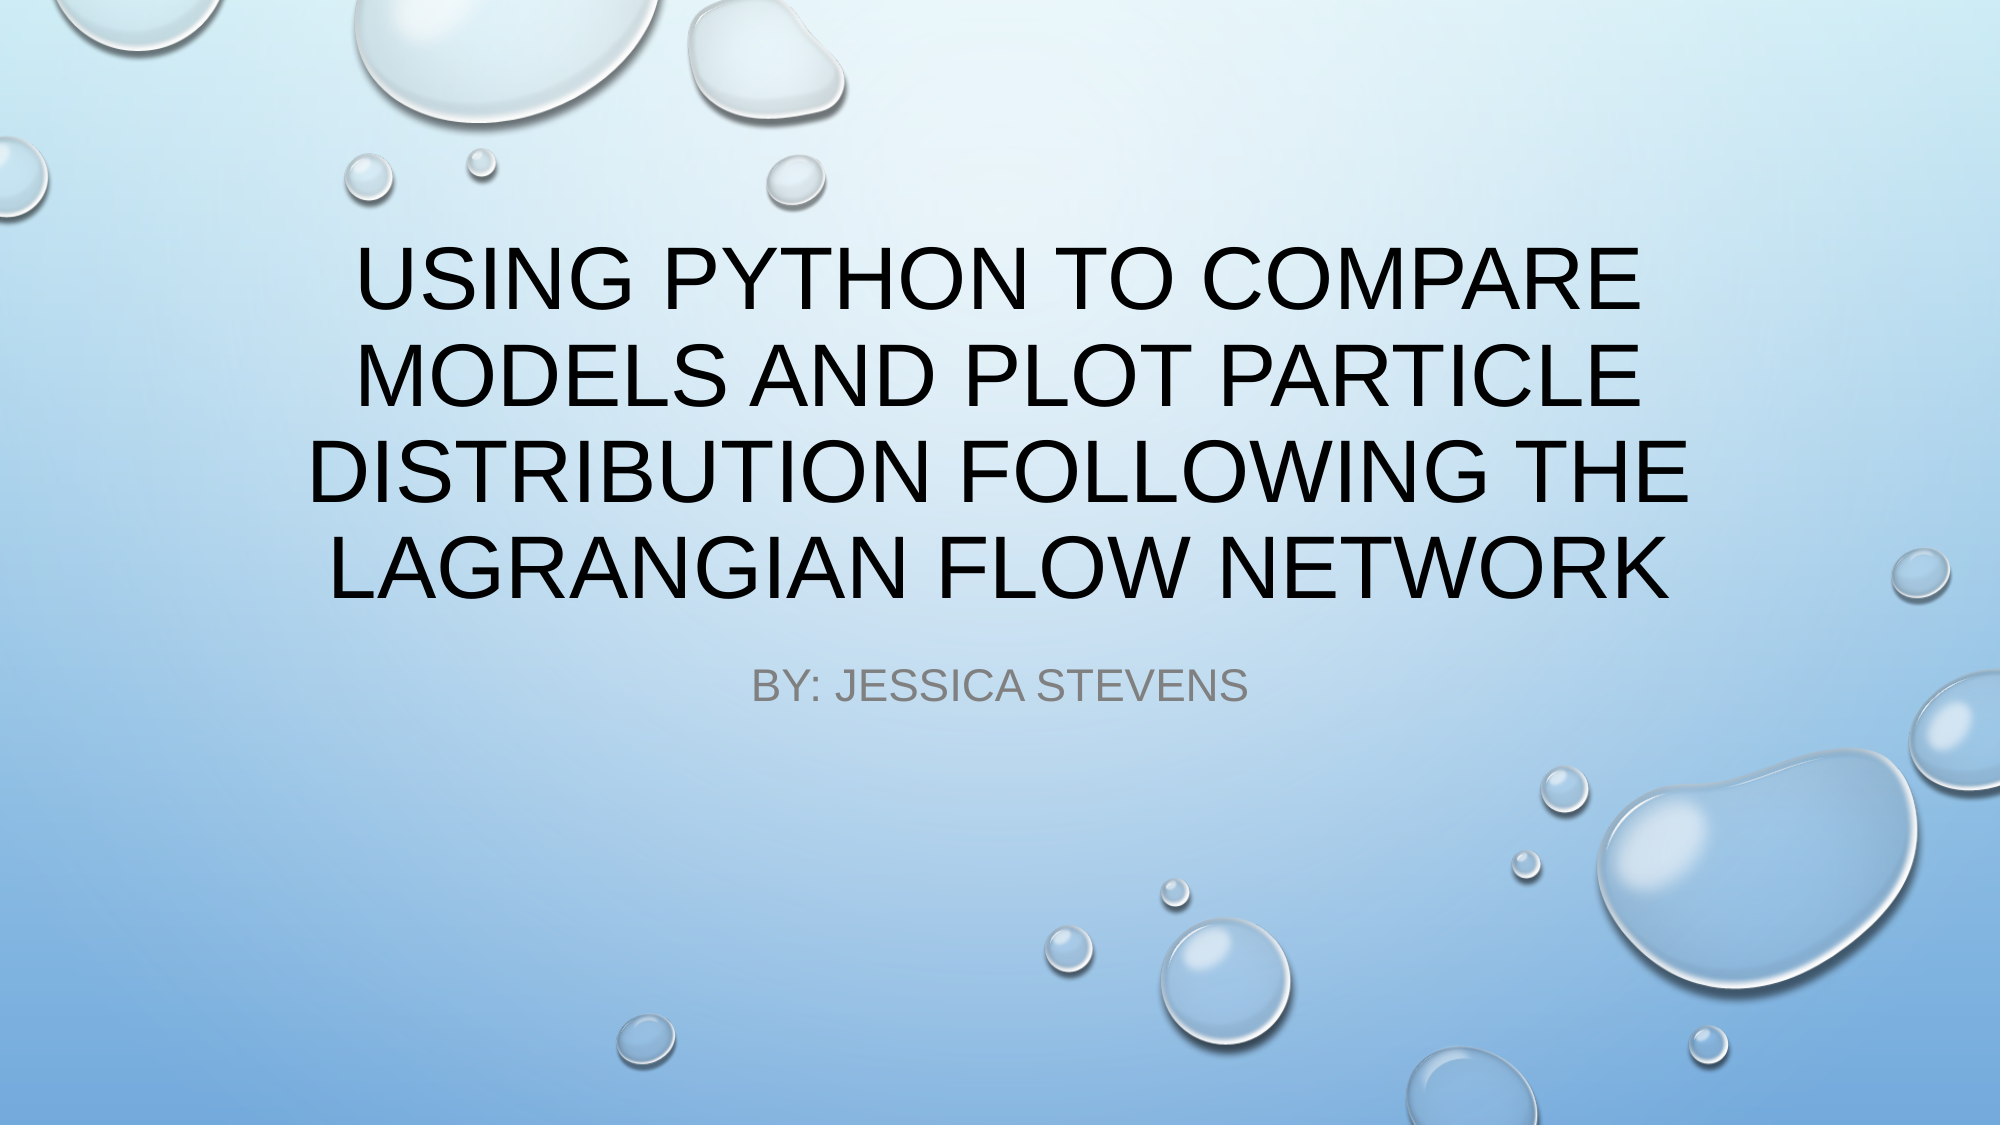

# Using Python to Compare Models and Plot Particle Distribution Following the Lagrangian Flow Network
By: Jessica Stevens